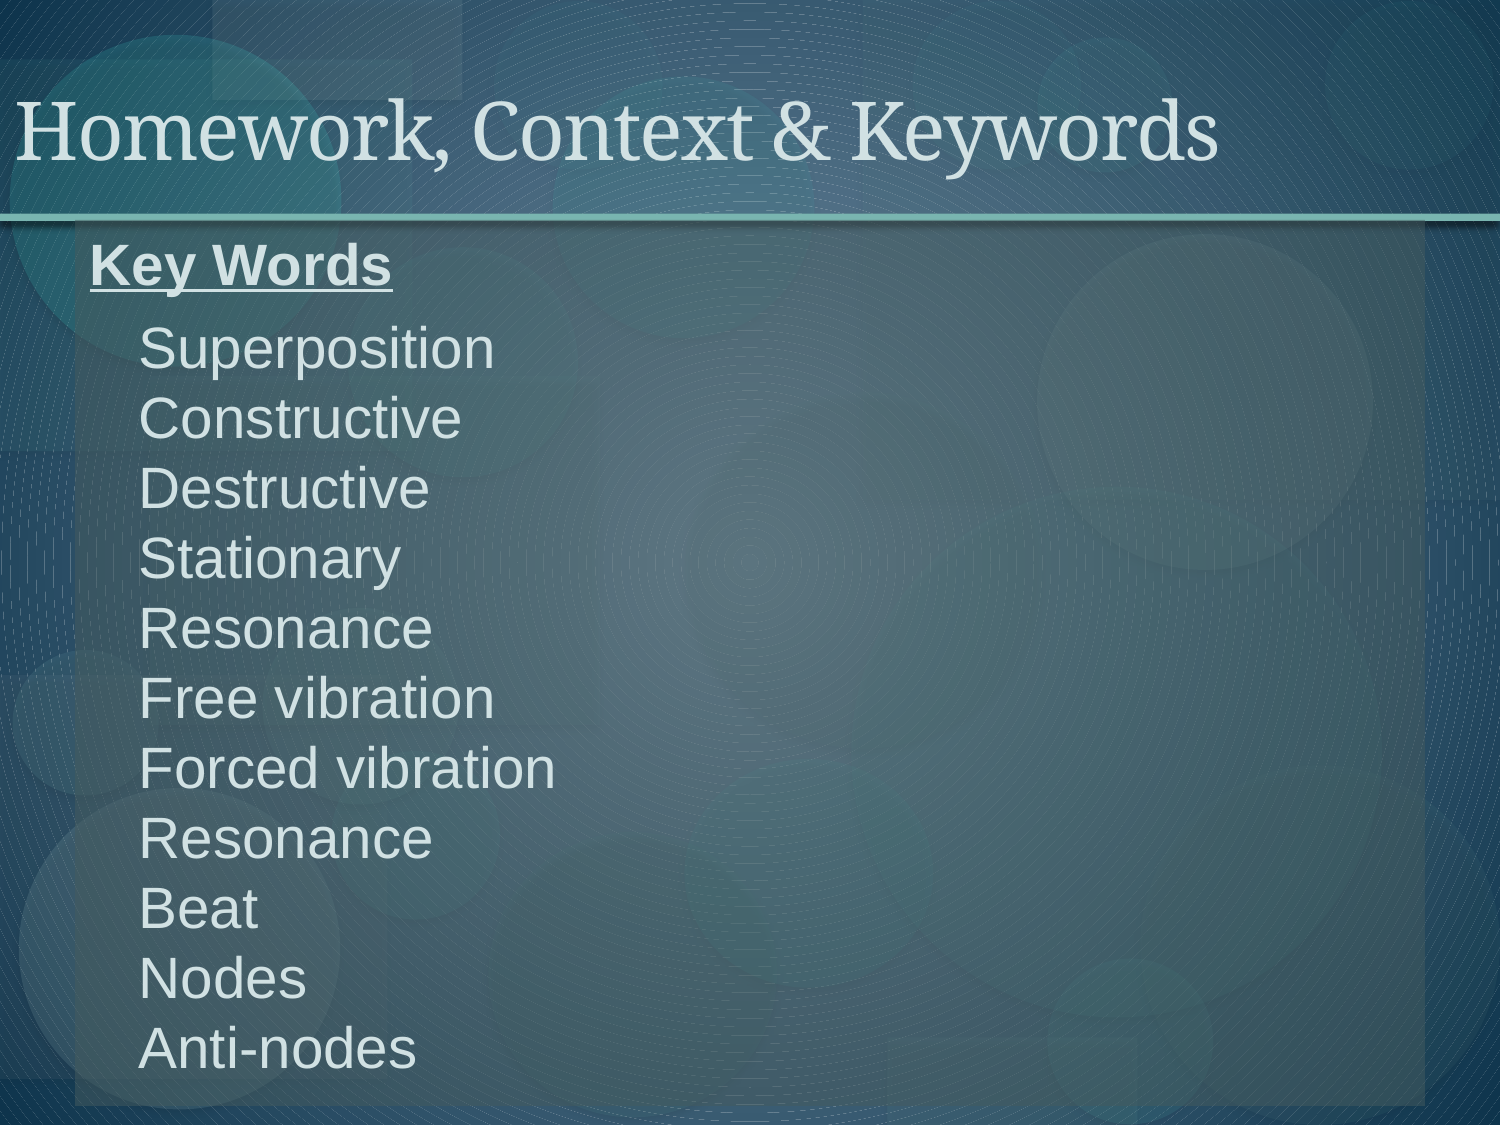

# Homework, Context & Keywords
Key Words

Superposition
Constructive
Destructive
Stationary
Resonance
Free vibration
Forced vibration
Resonance
Beat
Nodes
Anti-nodes